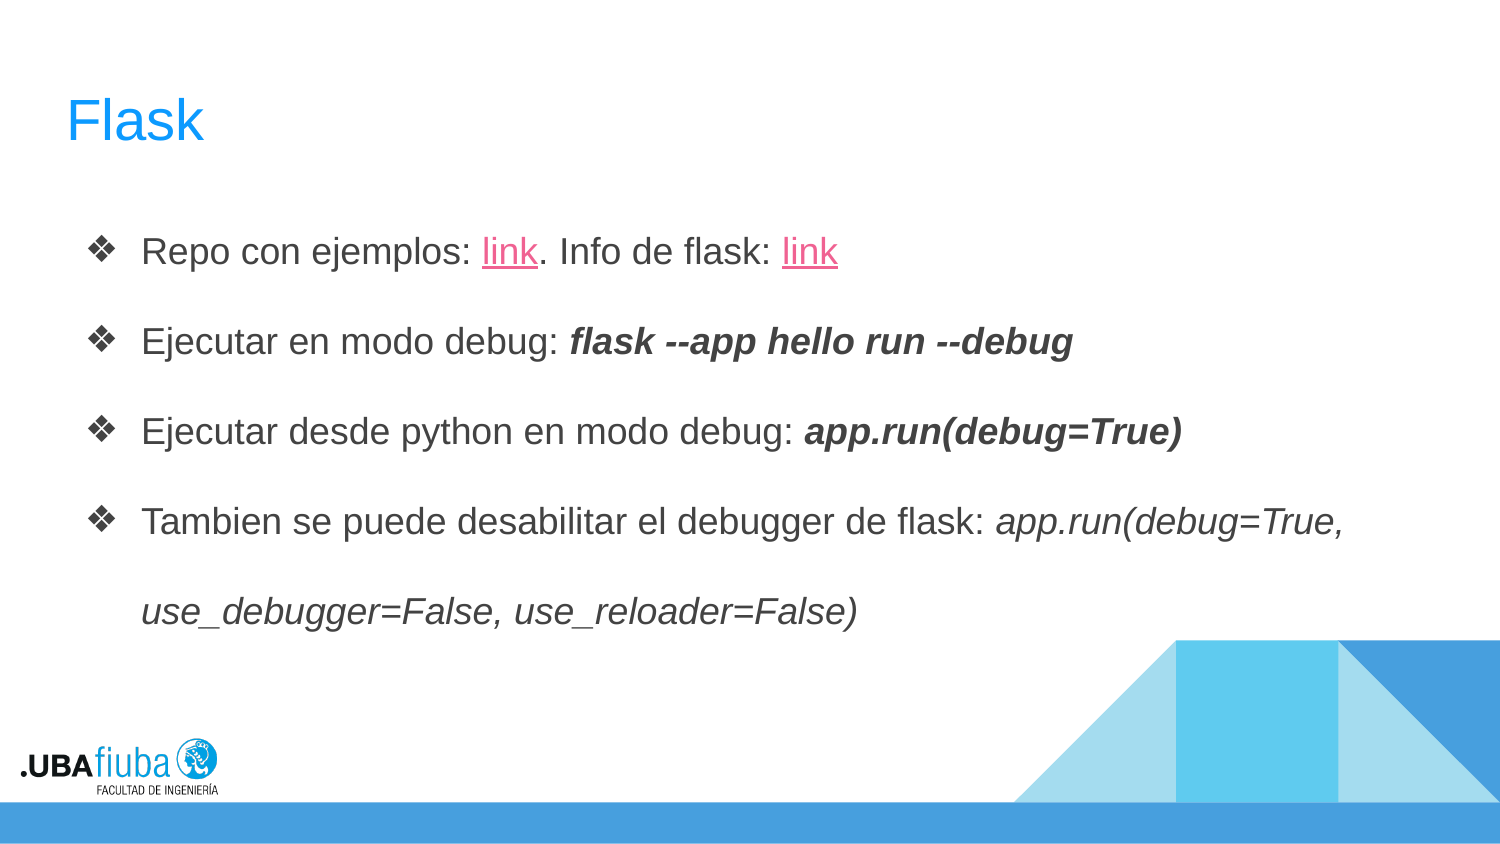

# Flask
Repo con ejemplos: link. Info de flask: link
Ejecutar en modo debug: flask --app hello run --debug
Ejecutar desde python en modo debug: app.run(debug=True)
Tambien se puede desabilitar el debugger de flask: app.run(debug=True, use_debugger=False, use_reloader=False)